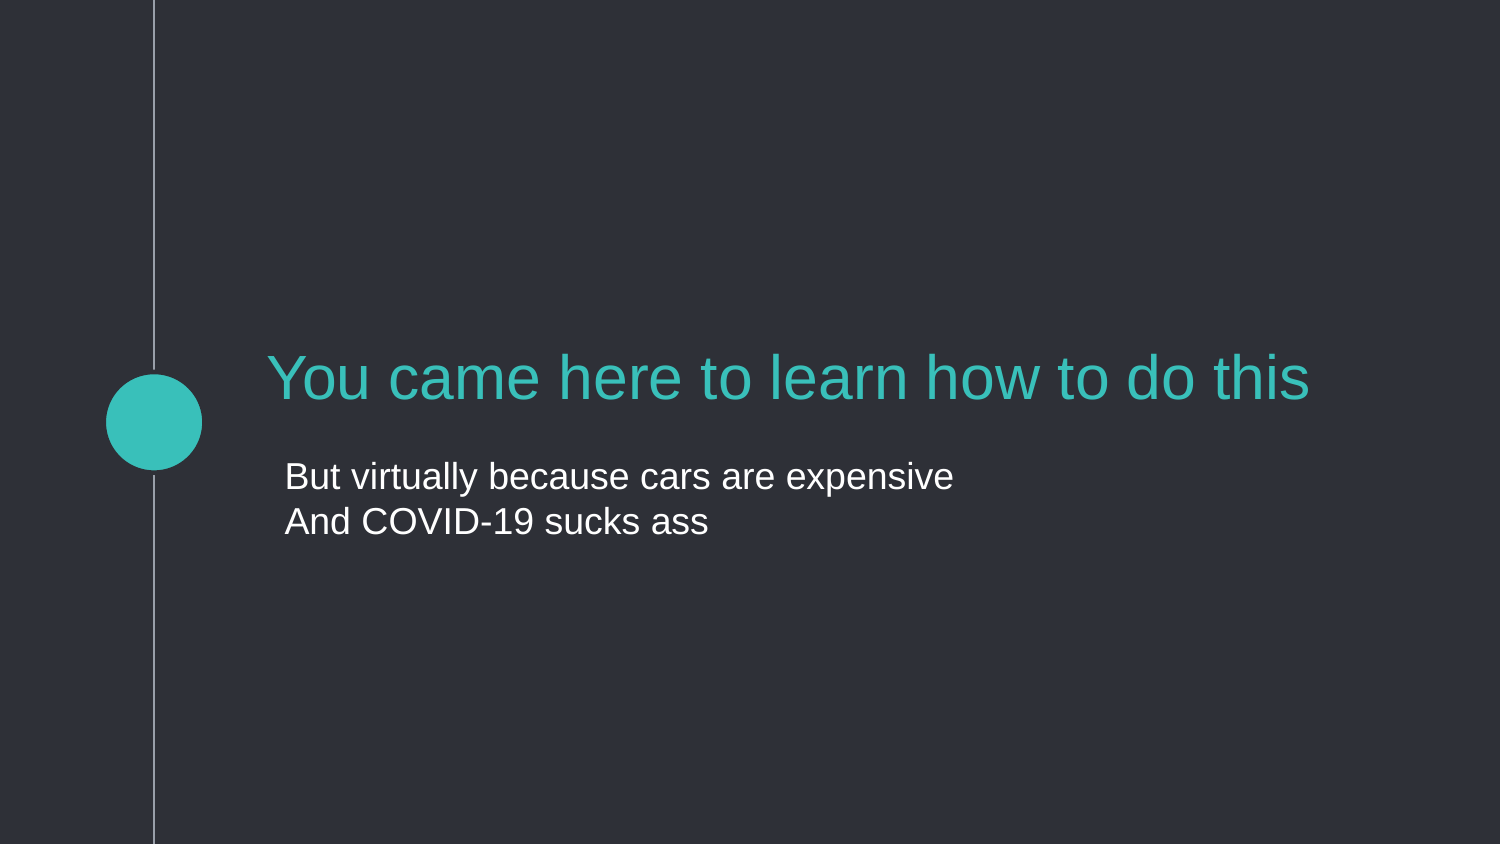

# You came here to learn how to do this
But virtually because cars are expensive
And COVID-19 sucks ass